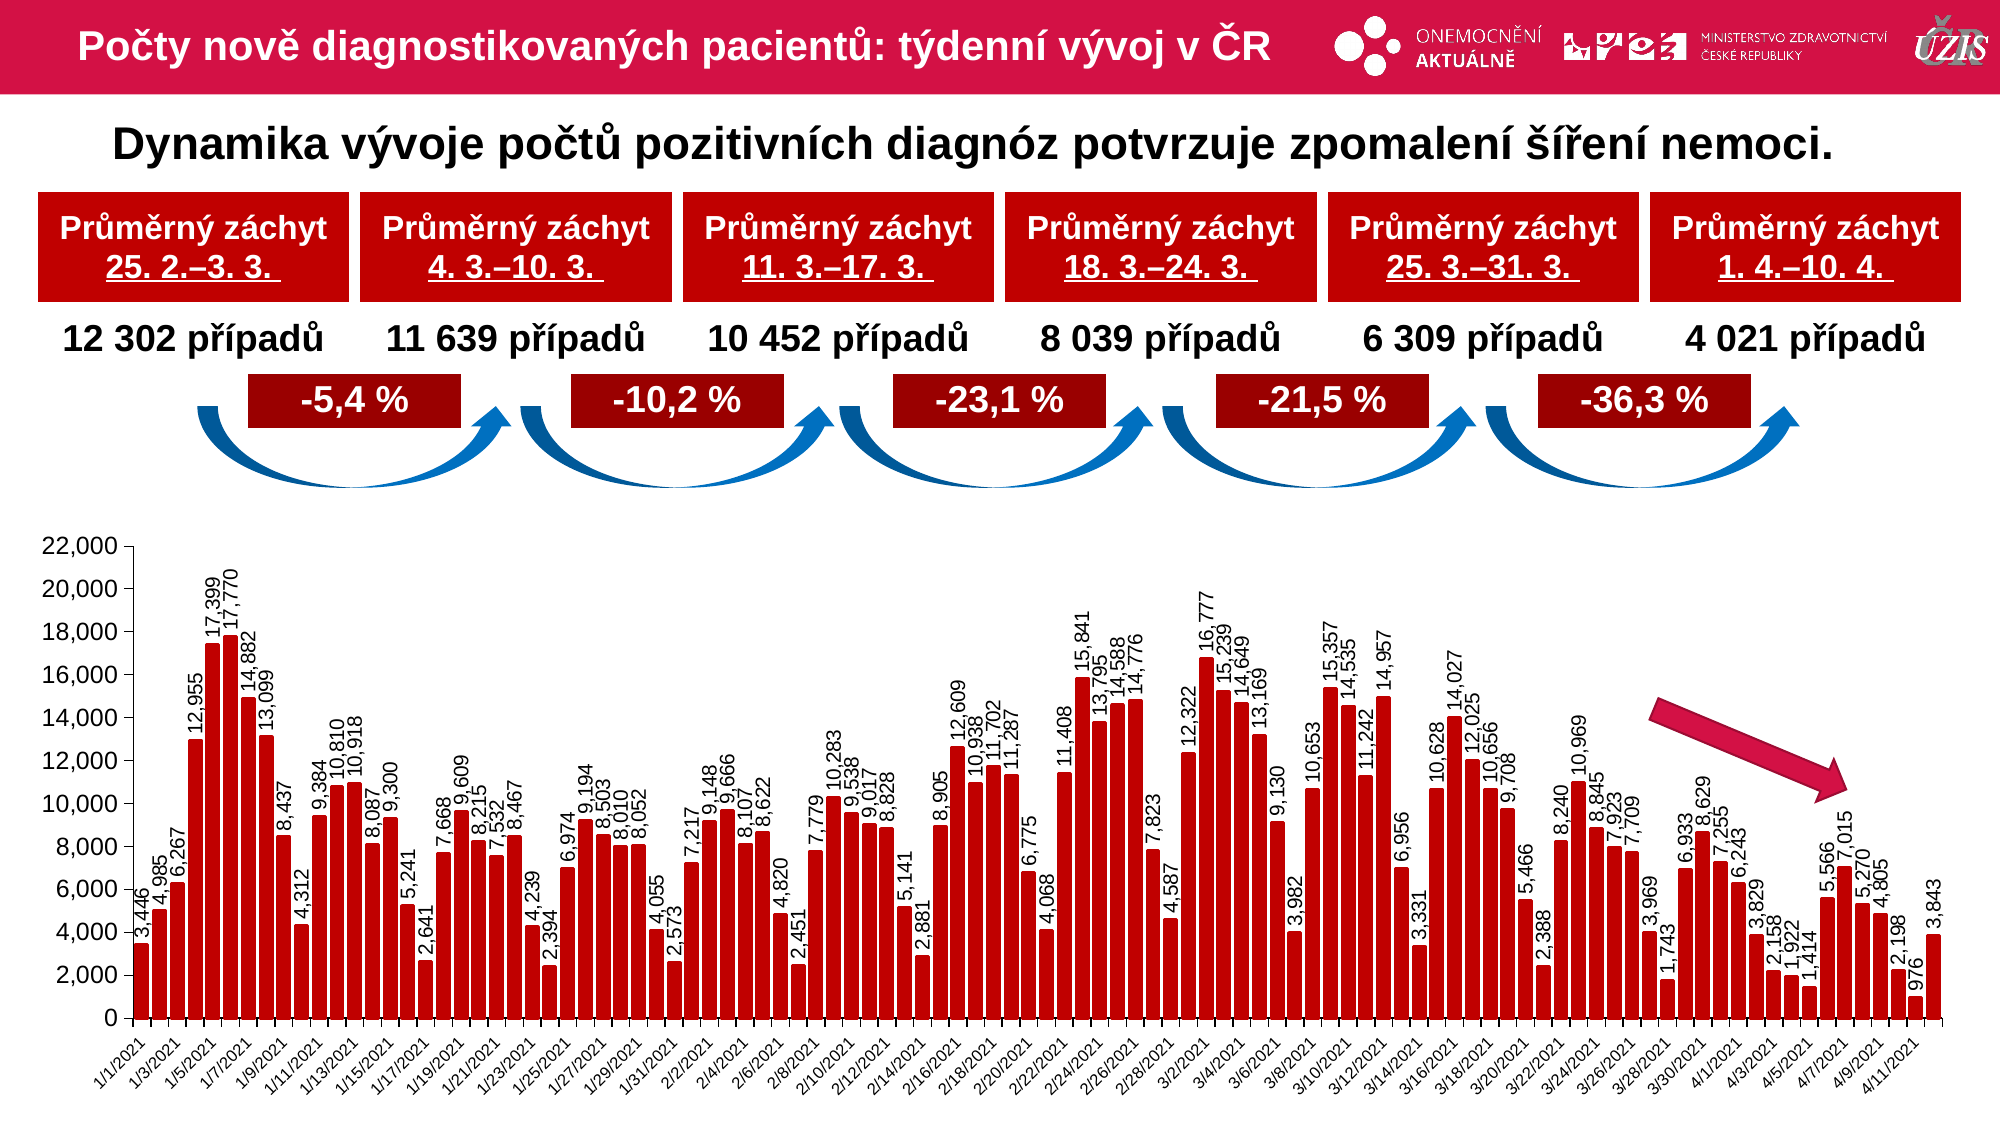

# Počty nově diagnostikovaných pacientů: týdenní vývoj v ČR
Dynamika vývoje počtů pozitivních diagnóz potvrzuje zpomalení šíření nemoci.
| Průměrný záchyt |  |  | Průměrný záchyt |  |  | Průměrný záchyt |  |  | Průměrný záchyt |  |  | Průměrný záchyt |  |  | Průměrný záchyt |  |  |
| --- | --- | --- | --- | --- | --- | --- | --- | --- | --- | --- | --- | --- | --- | --- | --- | --- | --- |
| 25. 2.–3. 3. |  |  | 4. 3.–10. 3. |  |  | 11. 3.–17. 3. |  |  | 18. 3.–24. 3. |  |  | 25. 3.–31. 3. |  |  | 1. 4.–10. 4. |  |  |
| 12 302 případů |  |  | 11 639 případů |  |  | 10 452 případů |  |  | 8 039 případů |  |  | 6 309 případů |  |  | 4 021 případů |  |  |
|  |  | -5,4 % |  |  | -10,2 % |  |  | -23,1 % |  |  | -21,5 % |  |  | -36,3 % |  |  |  |

### Chart

| Category |  |
|---|---|
| 44197 | 3446.0 |
| 44198 | 4985.0 |
| 44199 | 6267.0 |
| 44200 | 12955.0 |
| 44201 | 17399.0 |
| 44202 | 17770.0 |
| 44203 | 14882.0 |
| 44204 | 13099.0 |
| 44205 | 8437.0 |
| 44206 | 4312.0 |
| 44207 | 9384.0 |
| 44208 | 10810.0 |
| 44209 | 10918.0 |
| 44210 | 8087.0 |
| 44211 | 9300.0 |
| 44212 | 5241.0 |
| 44213 | 2641.0 |
| 44214 | 7668.0 |
| 44215 | 9609.0 |
| 44216 | 8215.0 |
| 44217 | 7532.0 |
| 44218 | 8467.0 |
| 44219 | 4239.0 |
| 44220 | 2394.0 |
| 44221 | 6974.0 |
| 44222 | 9194.0 |
| 44223 | 8503.0 |
| 44224 | 8010.0 |
| 44225 | 8052.0 |
| 44226 | 4055.0 |
| 44227 | 2573.0 |
| 44228 | 7217.0 |
| 44229 | 9148.0 |
| 44230 | 9666.0 |
| 44231 | 8107.0 |
| 44232 | 8622.0 |
| 44233 | 4820.0 |
| 44234 | 2451.0 |
| 44235 | 7779.0 |
| 44236 | 10283.0 |
| 44237 | 9538.0 |
| 44238 | 9017.0 |
| 44239 | 8828.0 |
| 44240 | 5141.0 |
| 44241 | 2881.0 |
| 44242 | 8905.0 |
| 44243 | 12609.0 |
| 44244 | 10938.0 |
| 44245 | 11702.0 |
| 44246 | 11287.0 |
| 44247 | 6775.0 |
| 44248 | 4068.0 |
| 44249 | 11408.0 |
| 44250 | 15841.0 |
| 44251 | 13795.0 |
| 44252 | 14588.0 |
| 44253 | 14776.0 |
| 44254 | 7823.0 |
| 44255 | 4587.0 |
| 44256 | 12322.0 |
| 44257 | 16777.0 |
| 44258 | 15239.0 |
| 44259 | 14649.0 |
| 44260 | 13169.0 |
| 44261 | 9130.0 |
| 44262 | 3982.0 |
| 44263 | 10653.0 |
| 44264 | 15357.0 |
| 44265 | 14535.0 |
| 44266 | 11242.0 |
| 44267 | 14957.0 |
| 44268 | 6956.0 |
| 44269 | 3331.0 |
| 44270 | 10628.0 |
| 44271 | 14027.0 |
| 44272 | 12025.0 |
| 44273 | 10656.0 |
| 44274 | 9708.0 |
| 44275 | 5466.0 |
| 44276 | 2388.0 |
| 44277 | 8240.0 |
| 44278 | 10969.0 |
| 44279 | 8845.0 |
| 44280 | 7923.0 |
| 44281 | 7709.0 |
| 44282 | 3969.0 |
| 44283 | 1743.0 |
| 44284 | 6933.0 |
| 44285 | 8629.0 |
| 44286 | 7255.0 |
| 44287 | 6243.0 |
| 44288 | 3829.0 |
| 44289 | 2158.0 |
| 44290 | 1922.0 |
| 44291 | 1414.0 |
| 44292 | 5566.0 |
| 44293 | 7015.0 |
| 44294 | 5270.0 |
| 44295 | 4805.0 |
| 44296 | 2198.0 |
| 44297 | 976.0 |
| 44298 | 3843.0 |